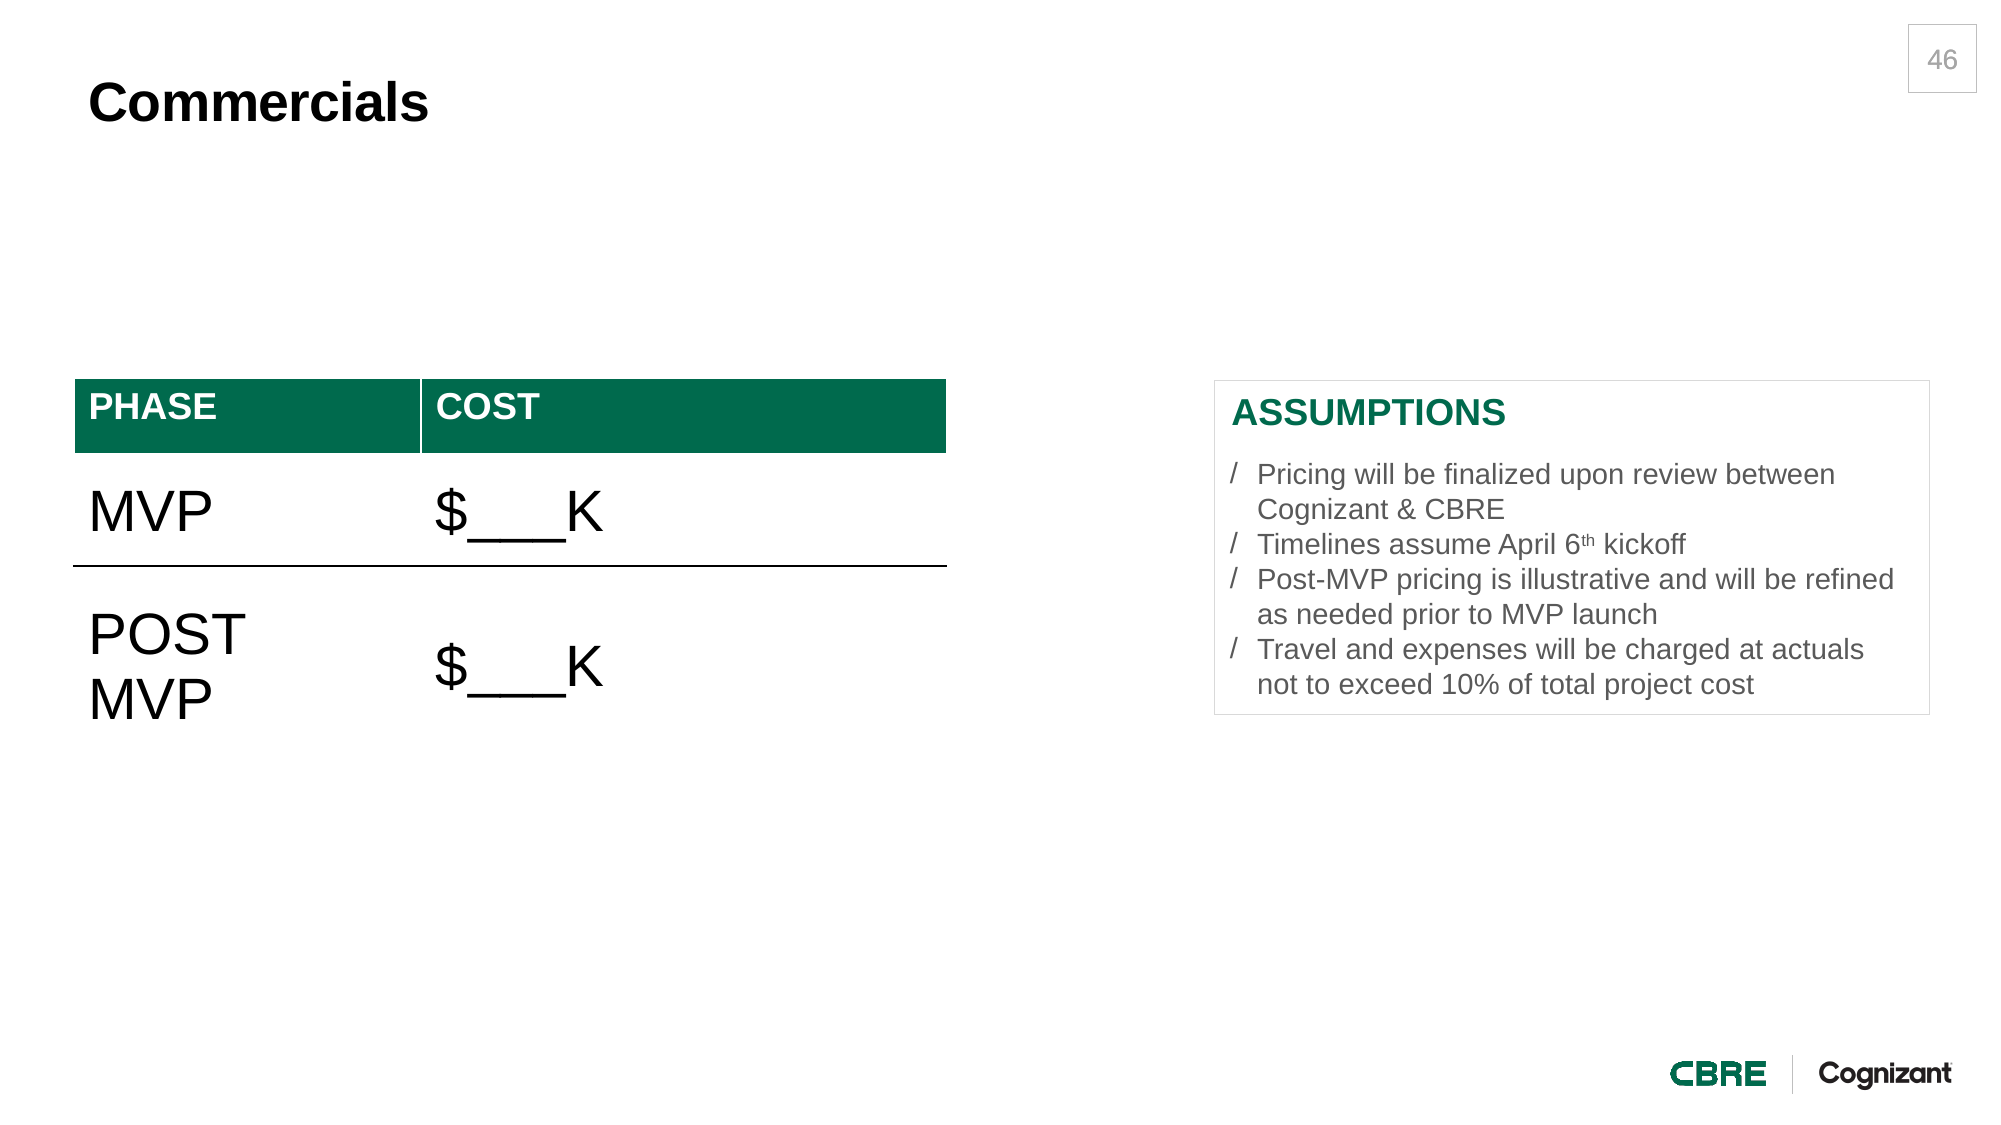

46
# Commercials
| PHASE | COST |
| --- | --- |
| MVP | $\_\_\_K |
| POST MVP | $\_\_\_K |

ASSUMPTIONS
Pricing will be finalized upon review between Cognizant & CBRE
Timelines assume April 6th kickoff
Post-MVP pricing is illustrative and will be refined as needed prior to MVP launch
Travel and expenses will be charged at actuals not to exceed 10% of total project cost